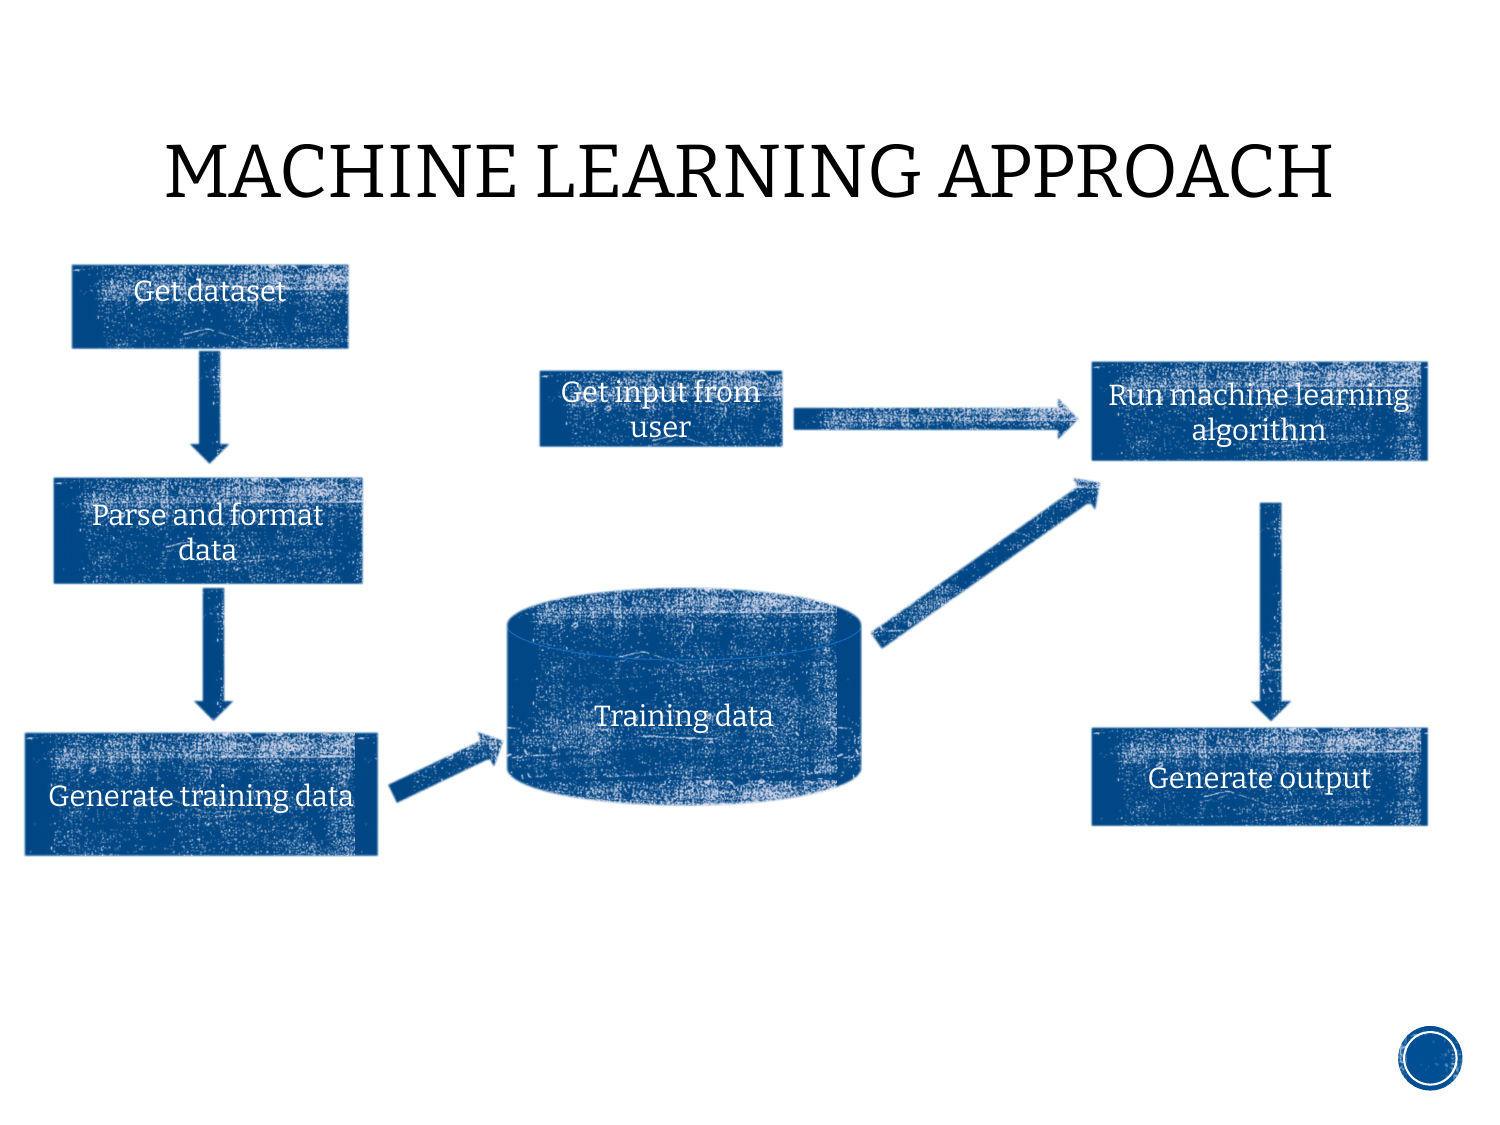

# MACHINE LEARNING APPROACH
Get dataset

Run machine learning algorithm
Get input from user

Parse and format data

Training data

Generate output
Generate training data